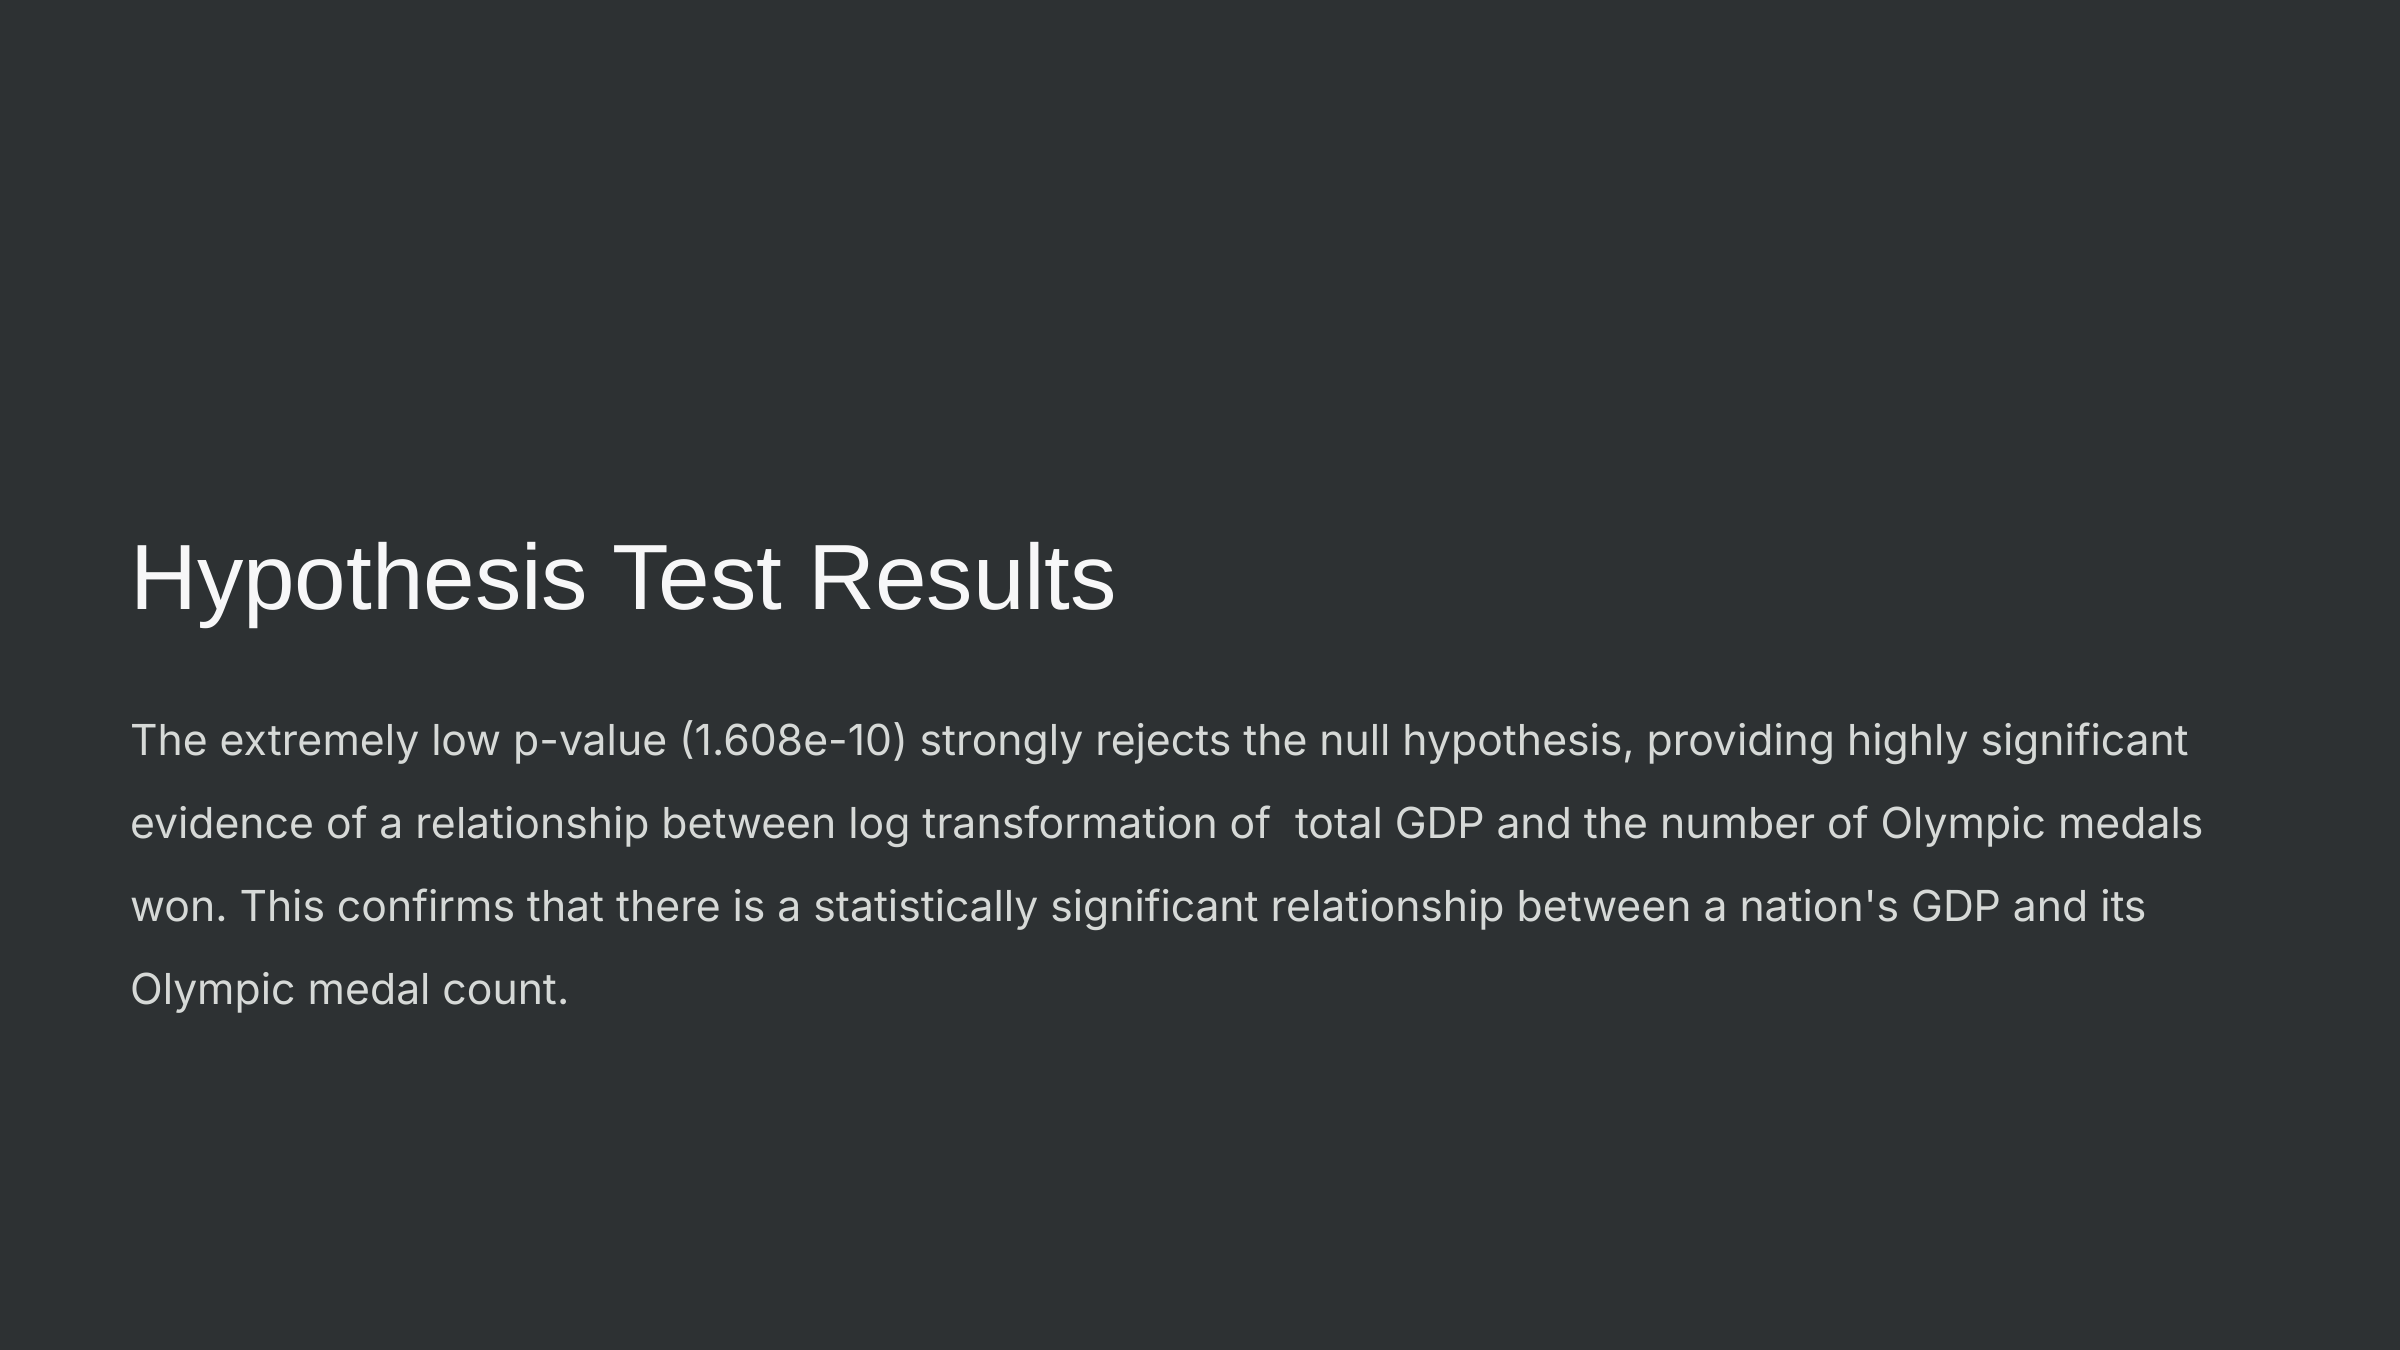

Hypothesis Test Results
The extremely low p-value (1.608e-10) strongly rejects the null hypothesis, providing highly significant evidence of a relationship between log transformation of  total GDP and the number of Olympic medals won. This confirms that there is a statistically significant relationship between a nation's GDP and its Olympic medal count.